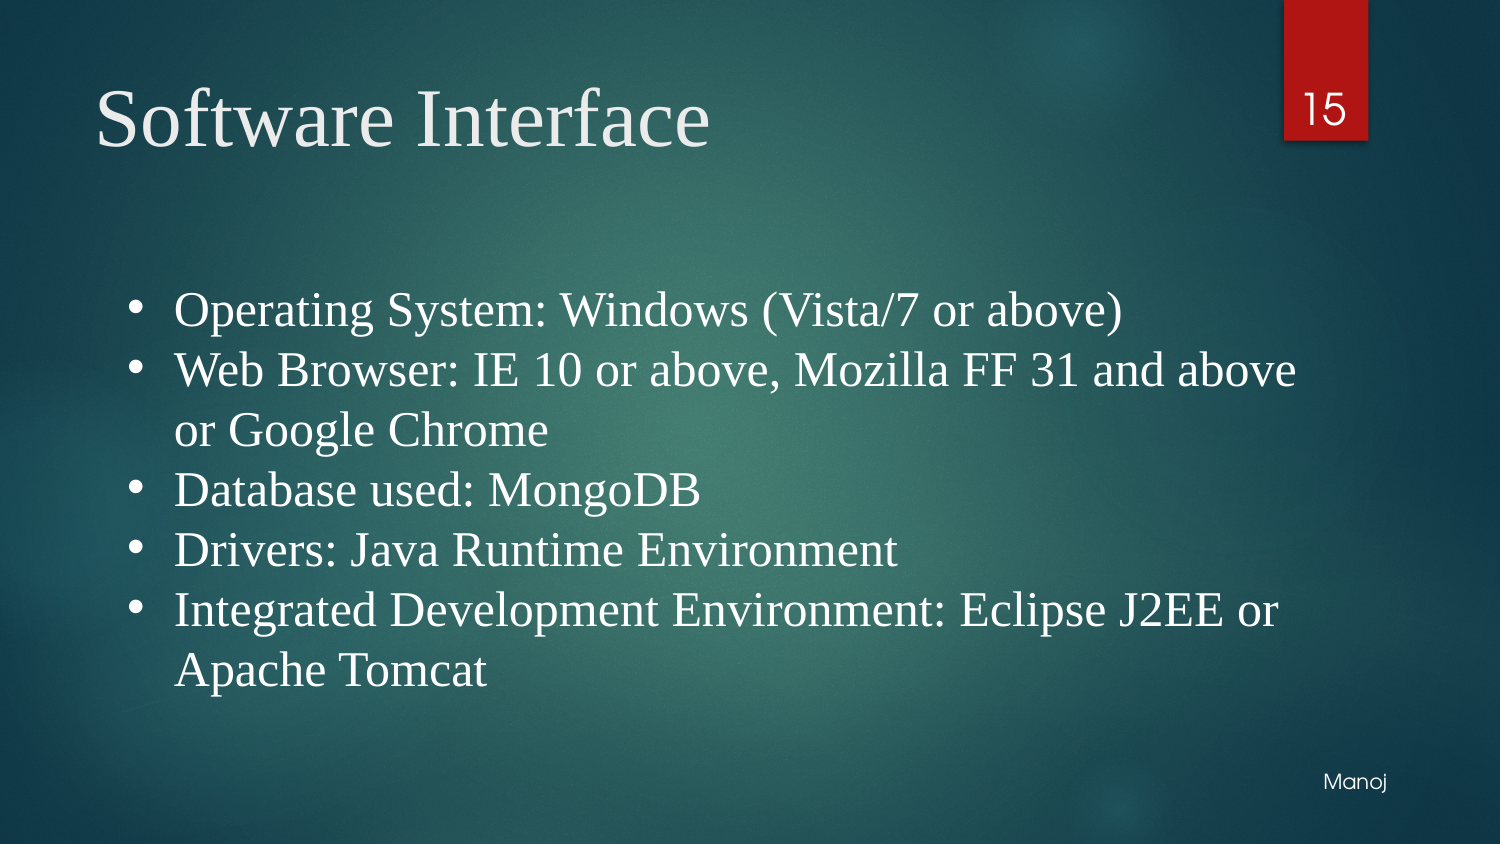

15
# Software Interface
Operating System: Windows (Vista/7 or above)
Web Browser: IE 10 or above, Mozilla FF 31 and above or Google Chrome
Database used: MongoDB
Drivers: Java Runtime Environment
Integrated Development Environment: Eclipse J2EE or Apache Tomcat
Manoj